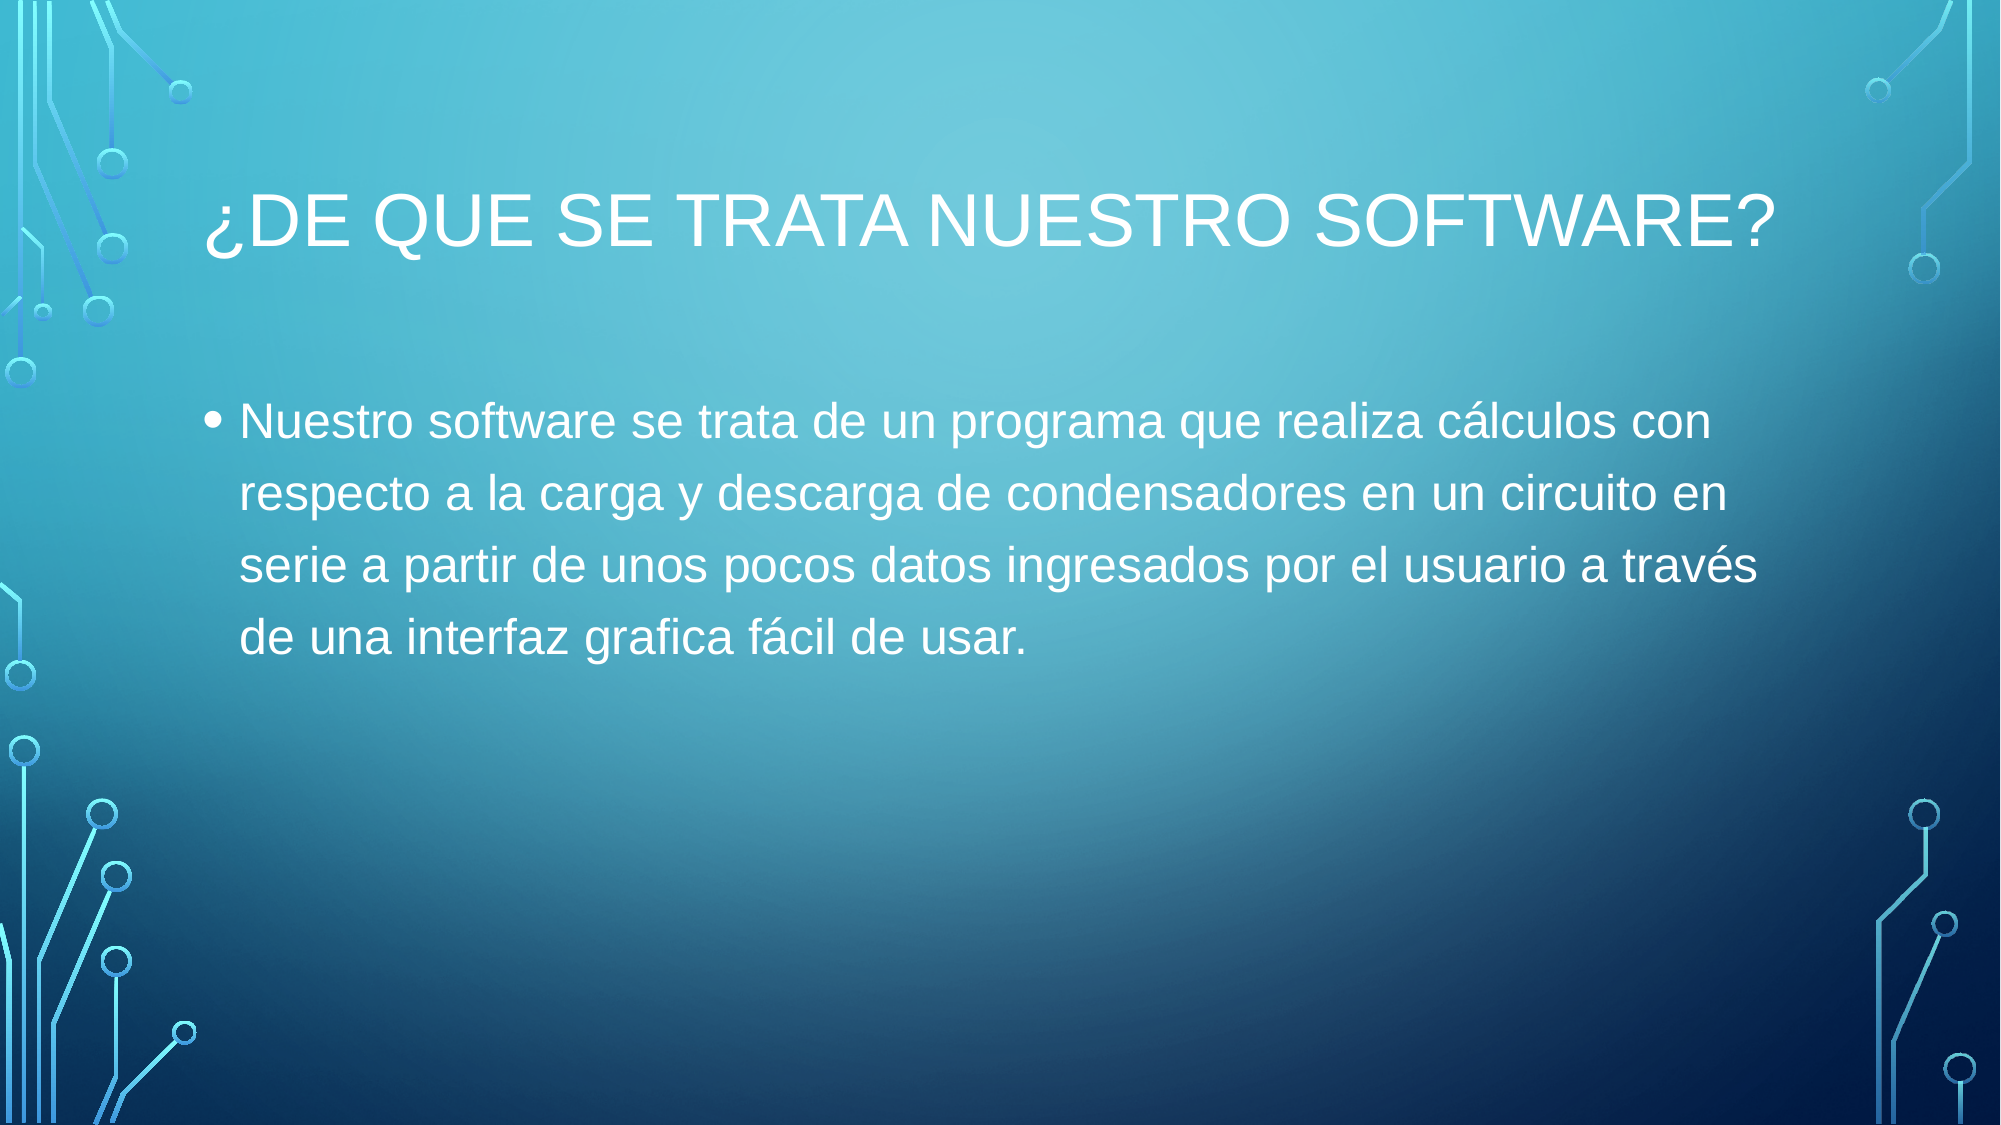

# ¿De que se trata nuestro software?
Nuestro software se trata de un programa que realiza cálculos con respecto a la carga y descarga de condensadores en un circuito en serie a partir de unos pocos datos ingresados por el usuario a través de una interfaz grafica fácil de usar.